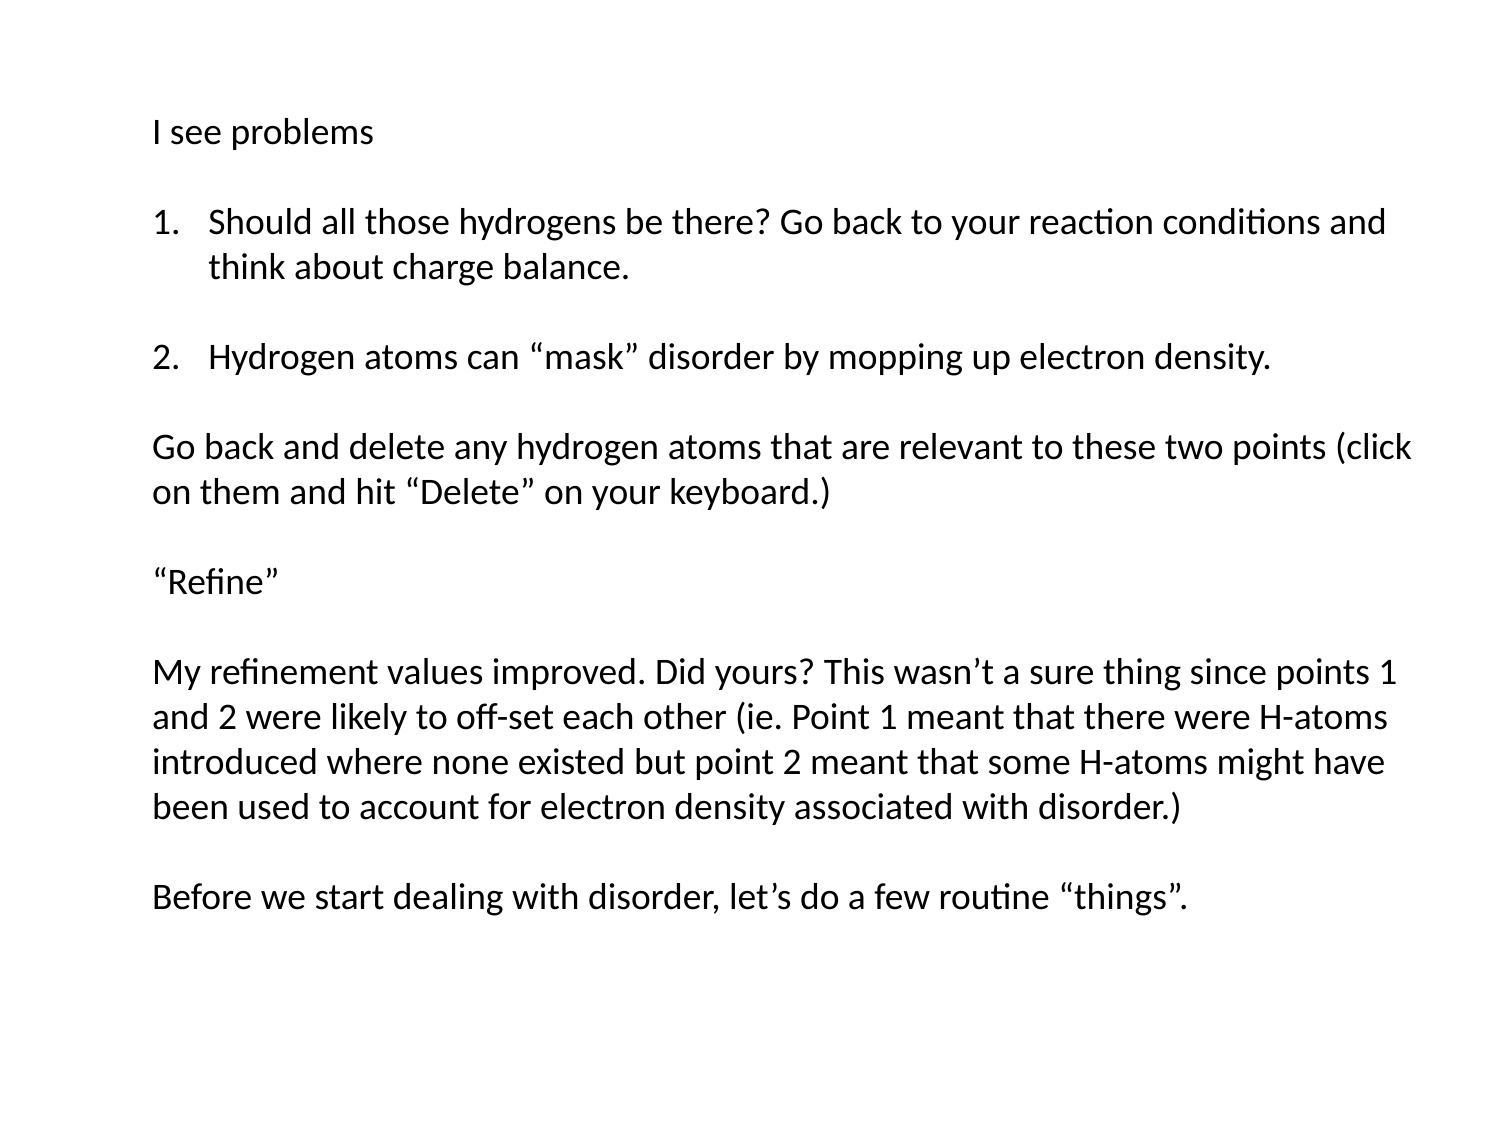

I see problems

Should all those hydrogens be there? Go back to your reaction conditions and think about charge balance.

Hydrogen atoms can “mask” disorder by mopping up electron density.

Go back and delete any hydrogen atoms that are relevant to these two points (click on them and hit “Delete” on your keyboard.)

“Refine”

My refinement values improved. Did yours? This wasn’t a sure thing since points 1 and 2 were likely to off-set each other (ie. Point 1 meant that there were H-atoms introduced where none existed but point 2 meant that some H-atoms might have been used to account for electron density associated with disorder.)

Before we start dealing with disorder, let’s do a few routine “things”.